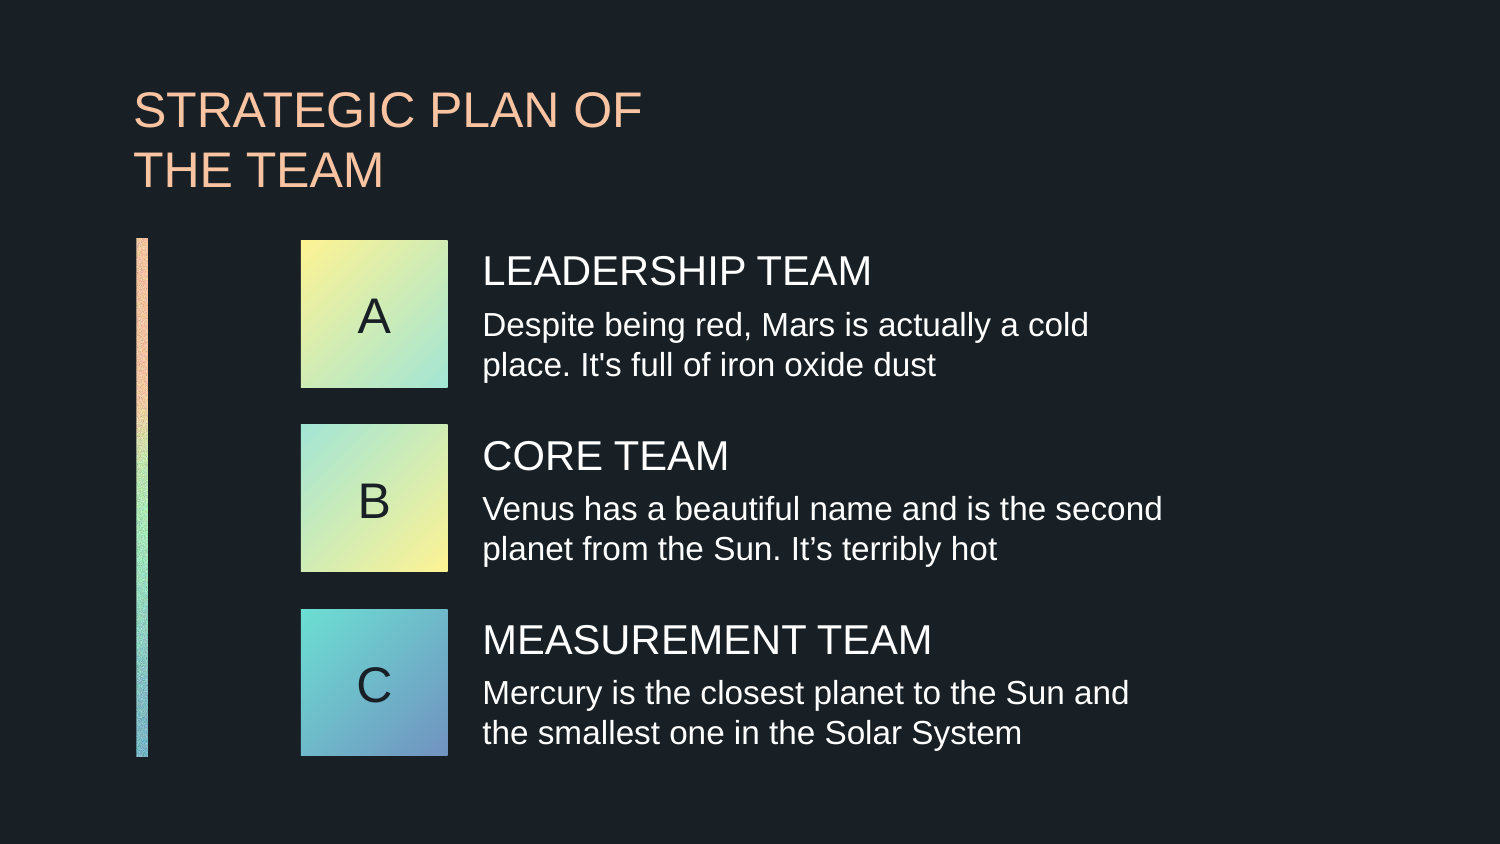

STRATEGIC PLAN OF THE TEAM
LEADERSHIP TEAM

# A
Despite being red, Mars is actually a cold place. It's full of iron oxide dust
CORE TEAM

B
Venus has a beautiful name and is the second planet from the Sun. It’s terribly hot
MEASUREMENT TEAM

C
Mercury is the closest planet to the Sun and the smallest one in the Solar System